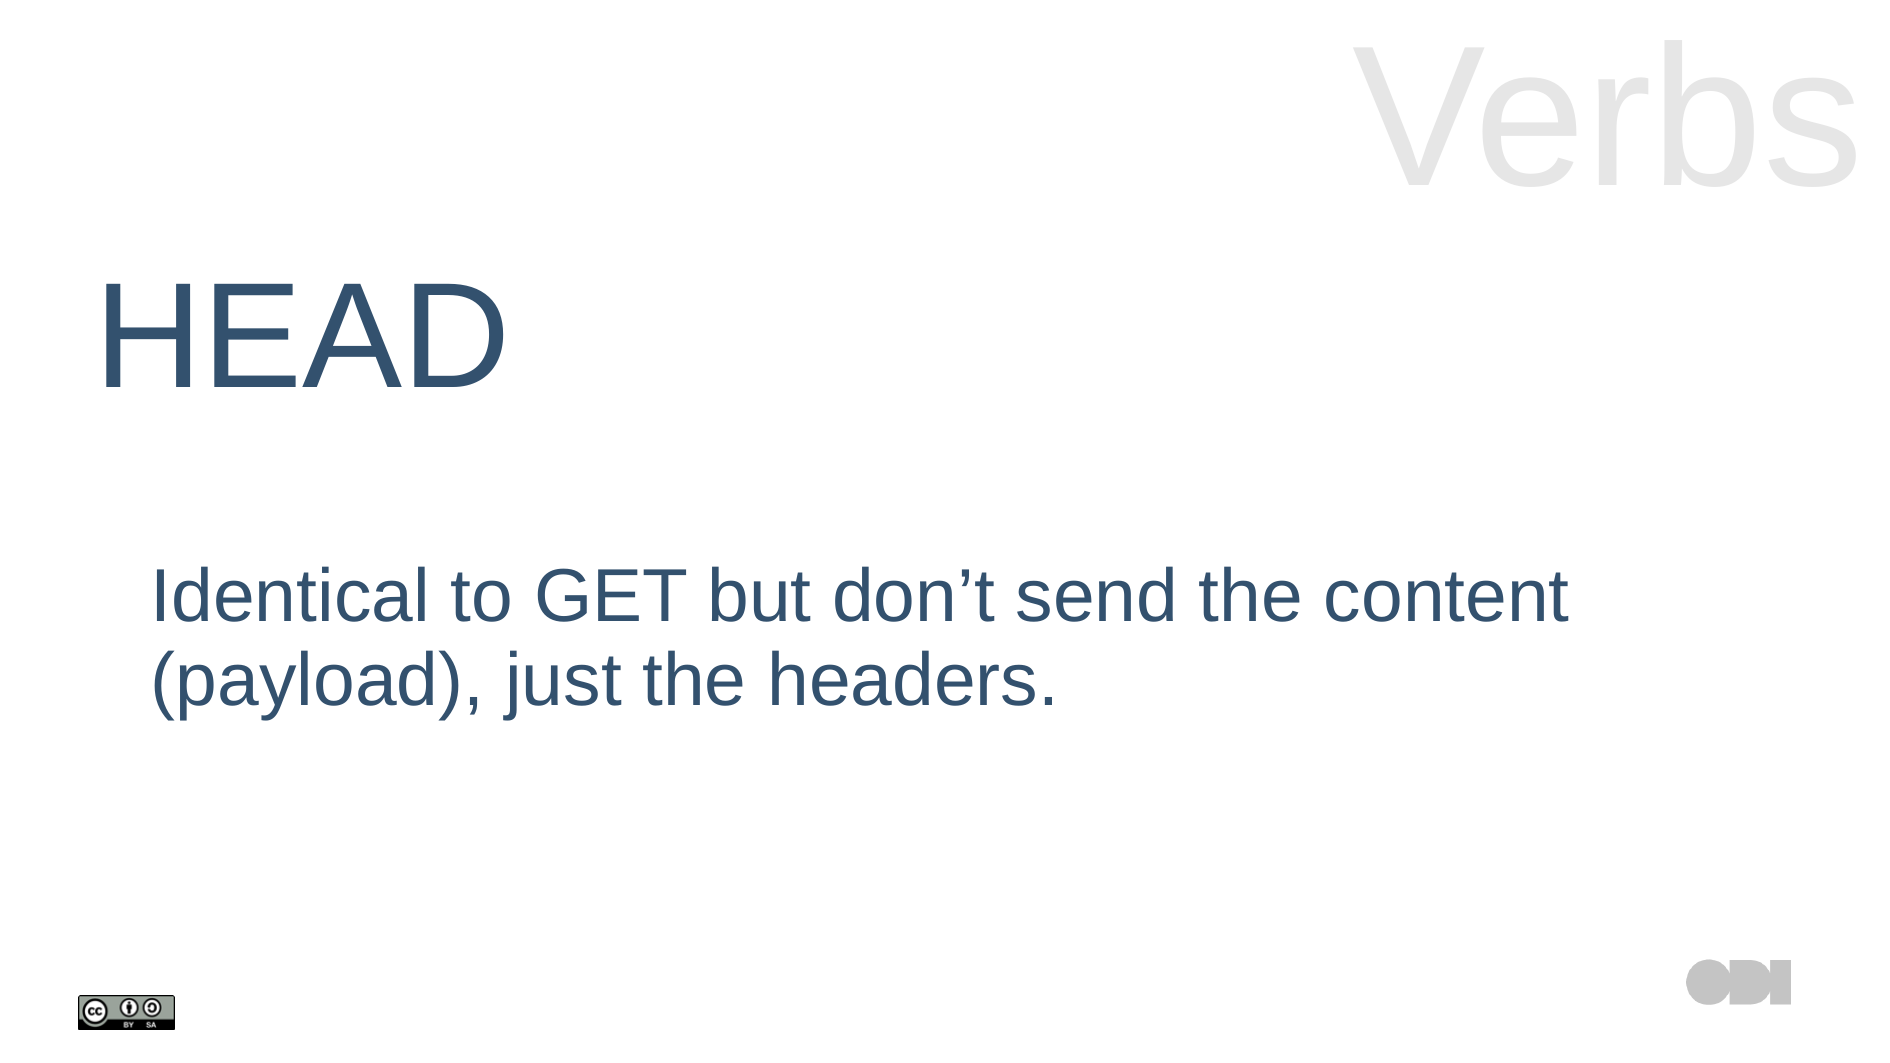

# Verbs
HEAD

	Identical to GET but don’t send the content (payload), just the headers.